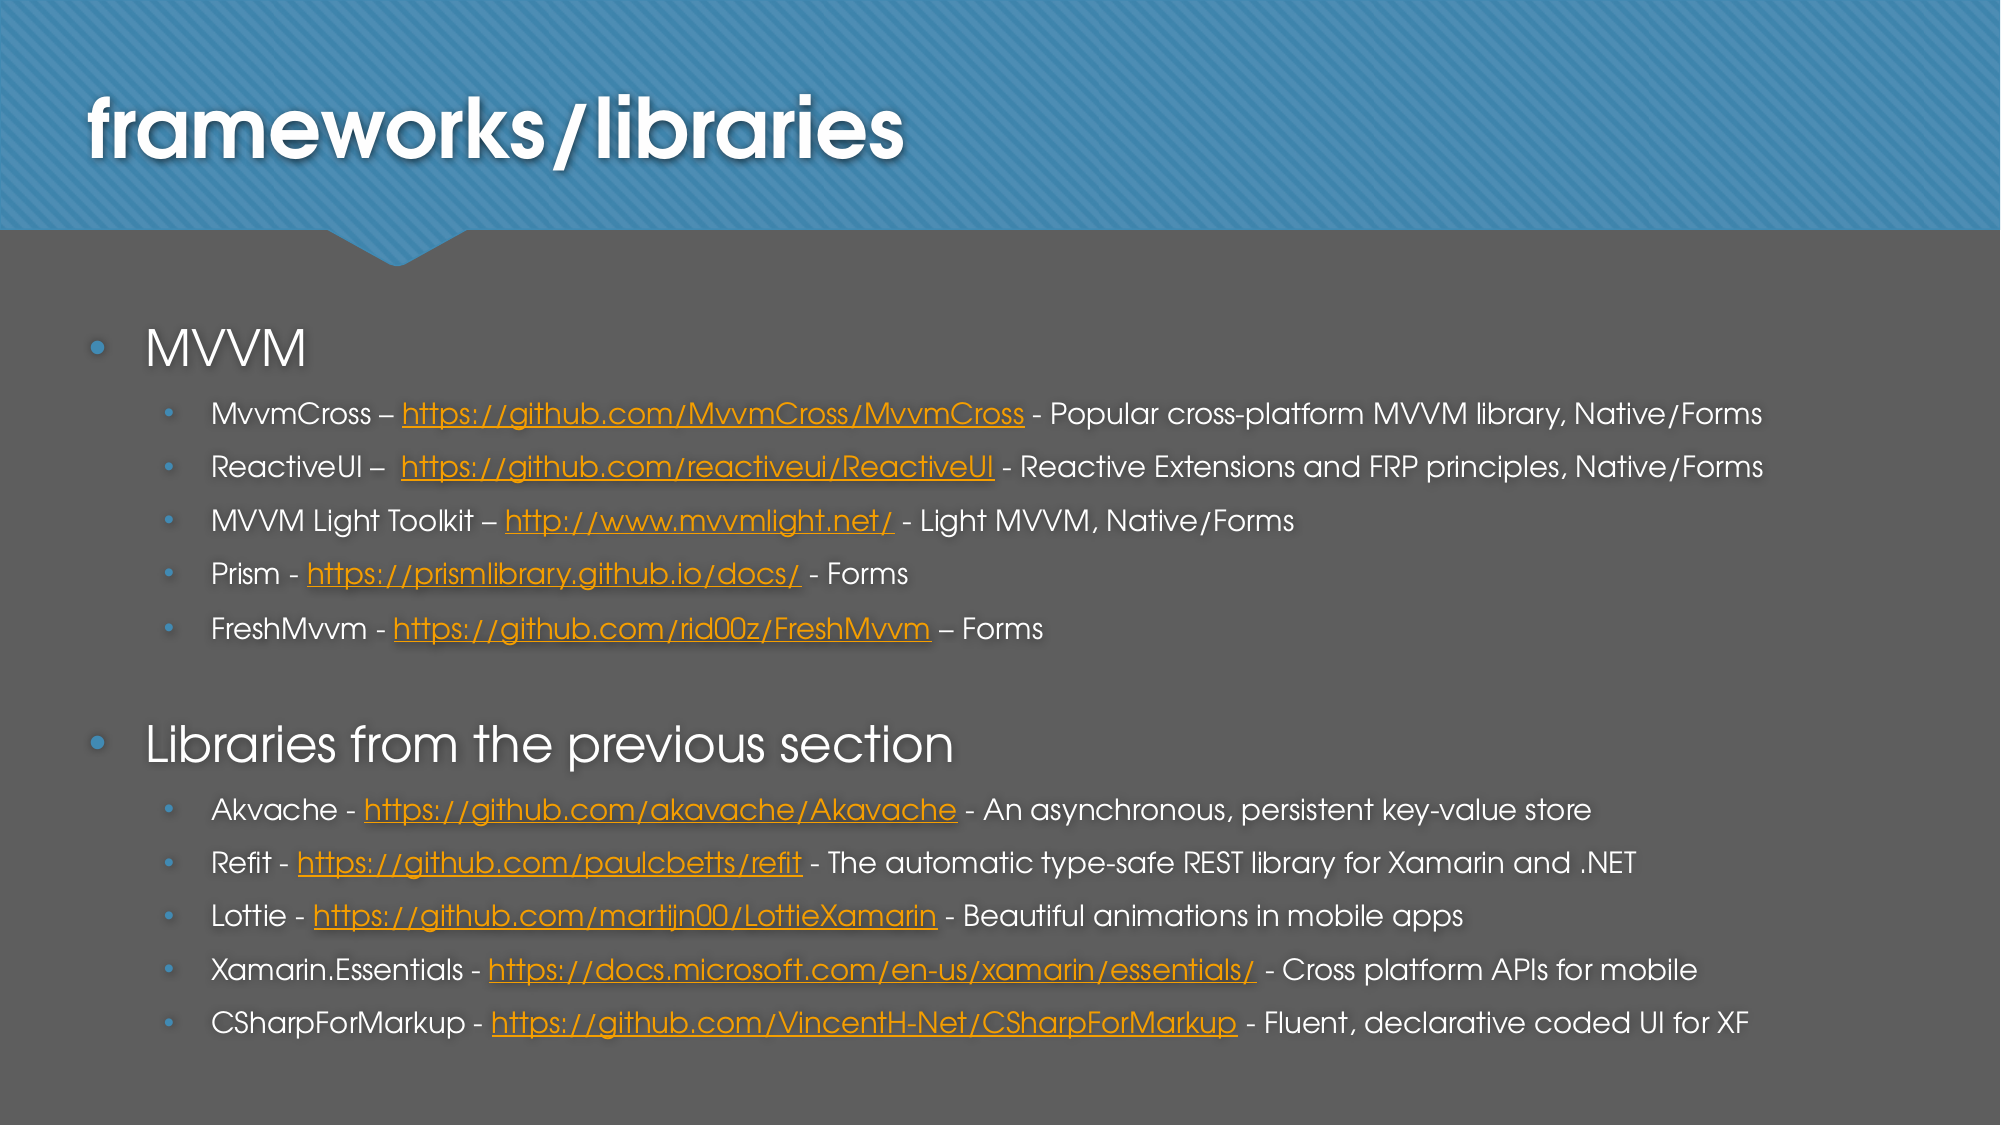

# frameworks/libraries
MVVM
MvvmCross – https://github.com/MvvmCross/MvvmCross - Popular cross-platform MVVM library, Native/Forms
ReactiveUI –  https://github.com/reactiveui/ReactiveUI - Reactive Extensions and FRP principles, Native/Forms
MVVM Light Toolkit – http://www.mvvmlight.net/ - Light MVVM, Native/Forms
Prism - https://prismlibrary.github.io/docs/ - Forms
FreshMvvm - https://github.com/rid00z/FreshMvvm – Forms
Libraries from the previous section
Akvache - https://github.com/akavache/Akavache - An asynchronous, persistent key-value store
Refit - https://github.com/paulcbetts/refit - The automatic type-safe REST library for Xamarin and .NET
Lottie - https://github.com/martijn00/LottieXamarin - Beautiful animations in mobile apps
Xamarin.Essentials - https://docs.microsoft.com/en-us/xamarin/essentials/ - Cross platform APIs for mobile
CSharpForMarkup - https://github.com/VincentH-Net/CSharpForMarkup - Fluent, declarative coded UI for XF